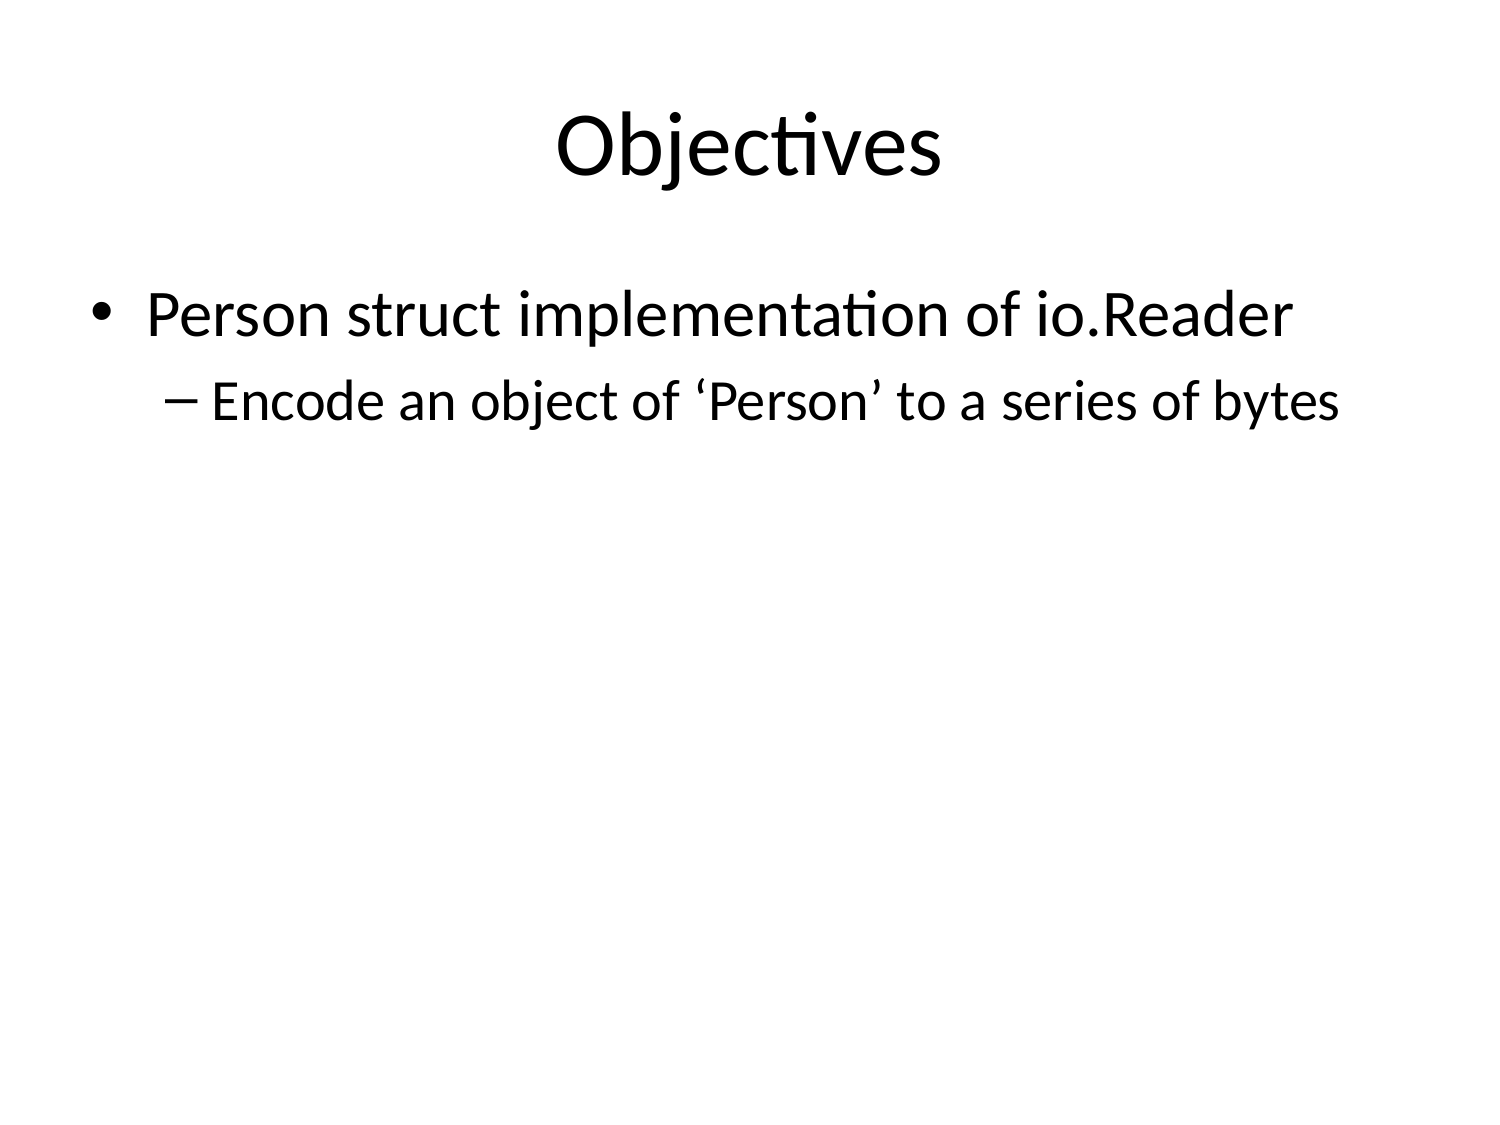

# Objectives
Person struct implementation of io.Reader
Encode an object of ‘Person’ to a series of bytes